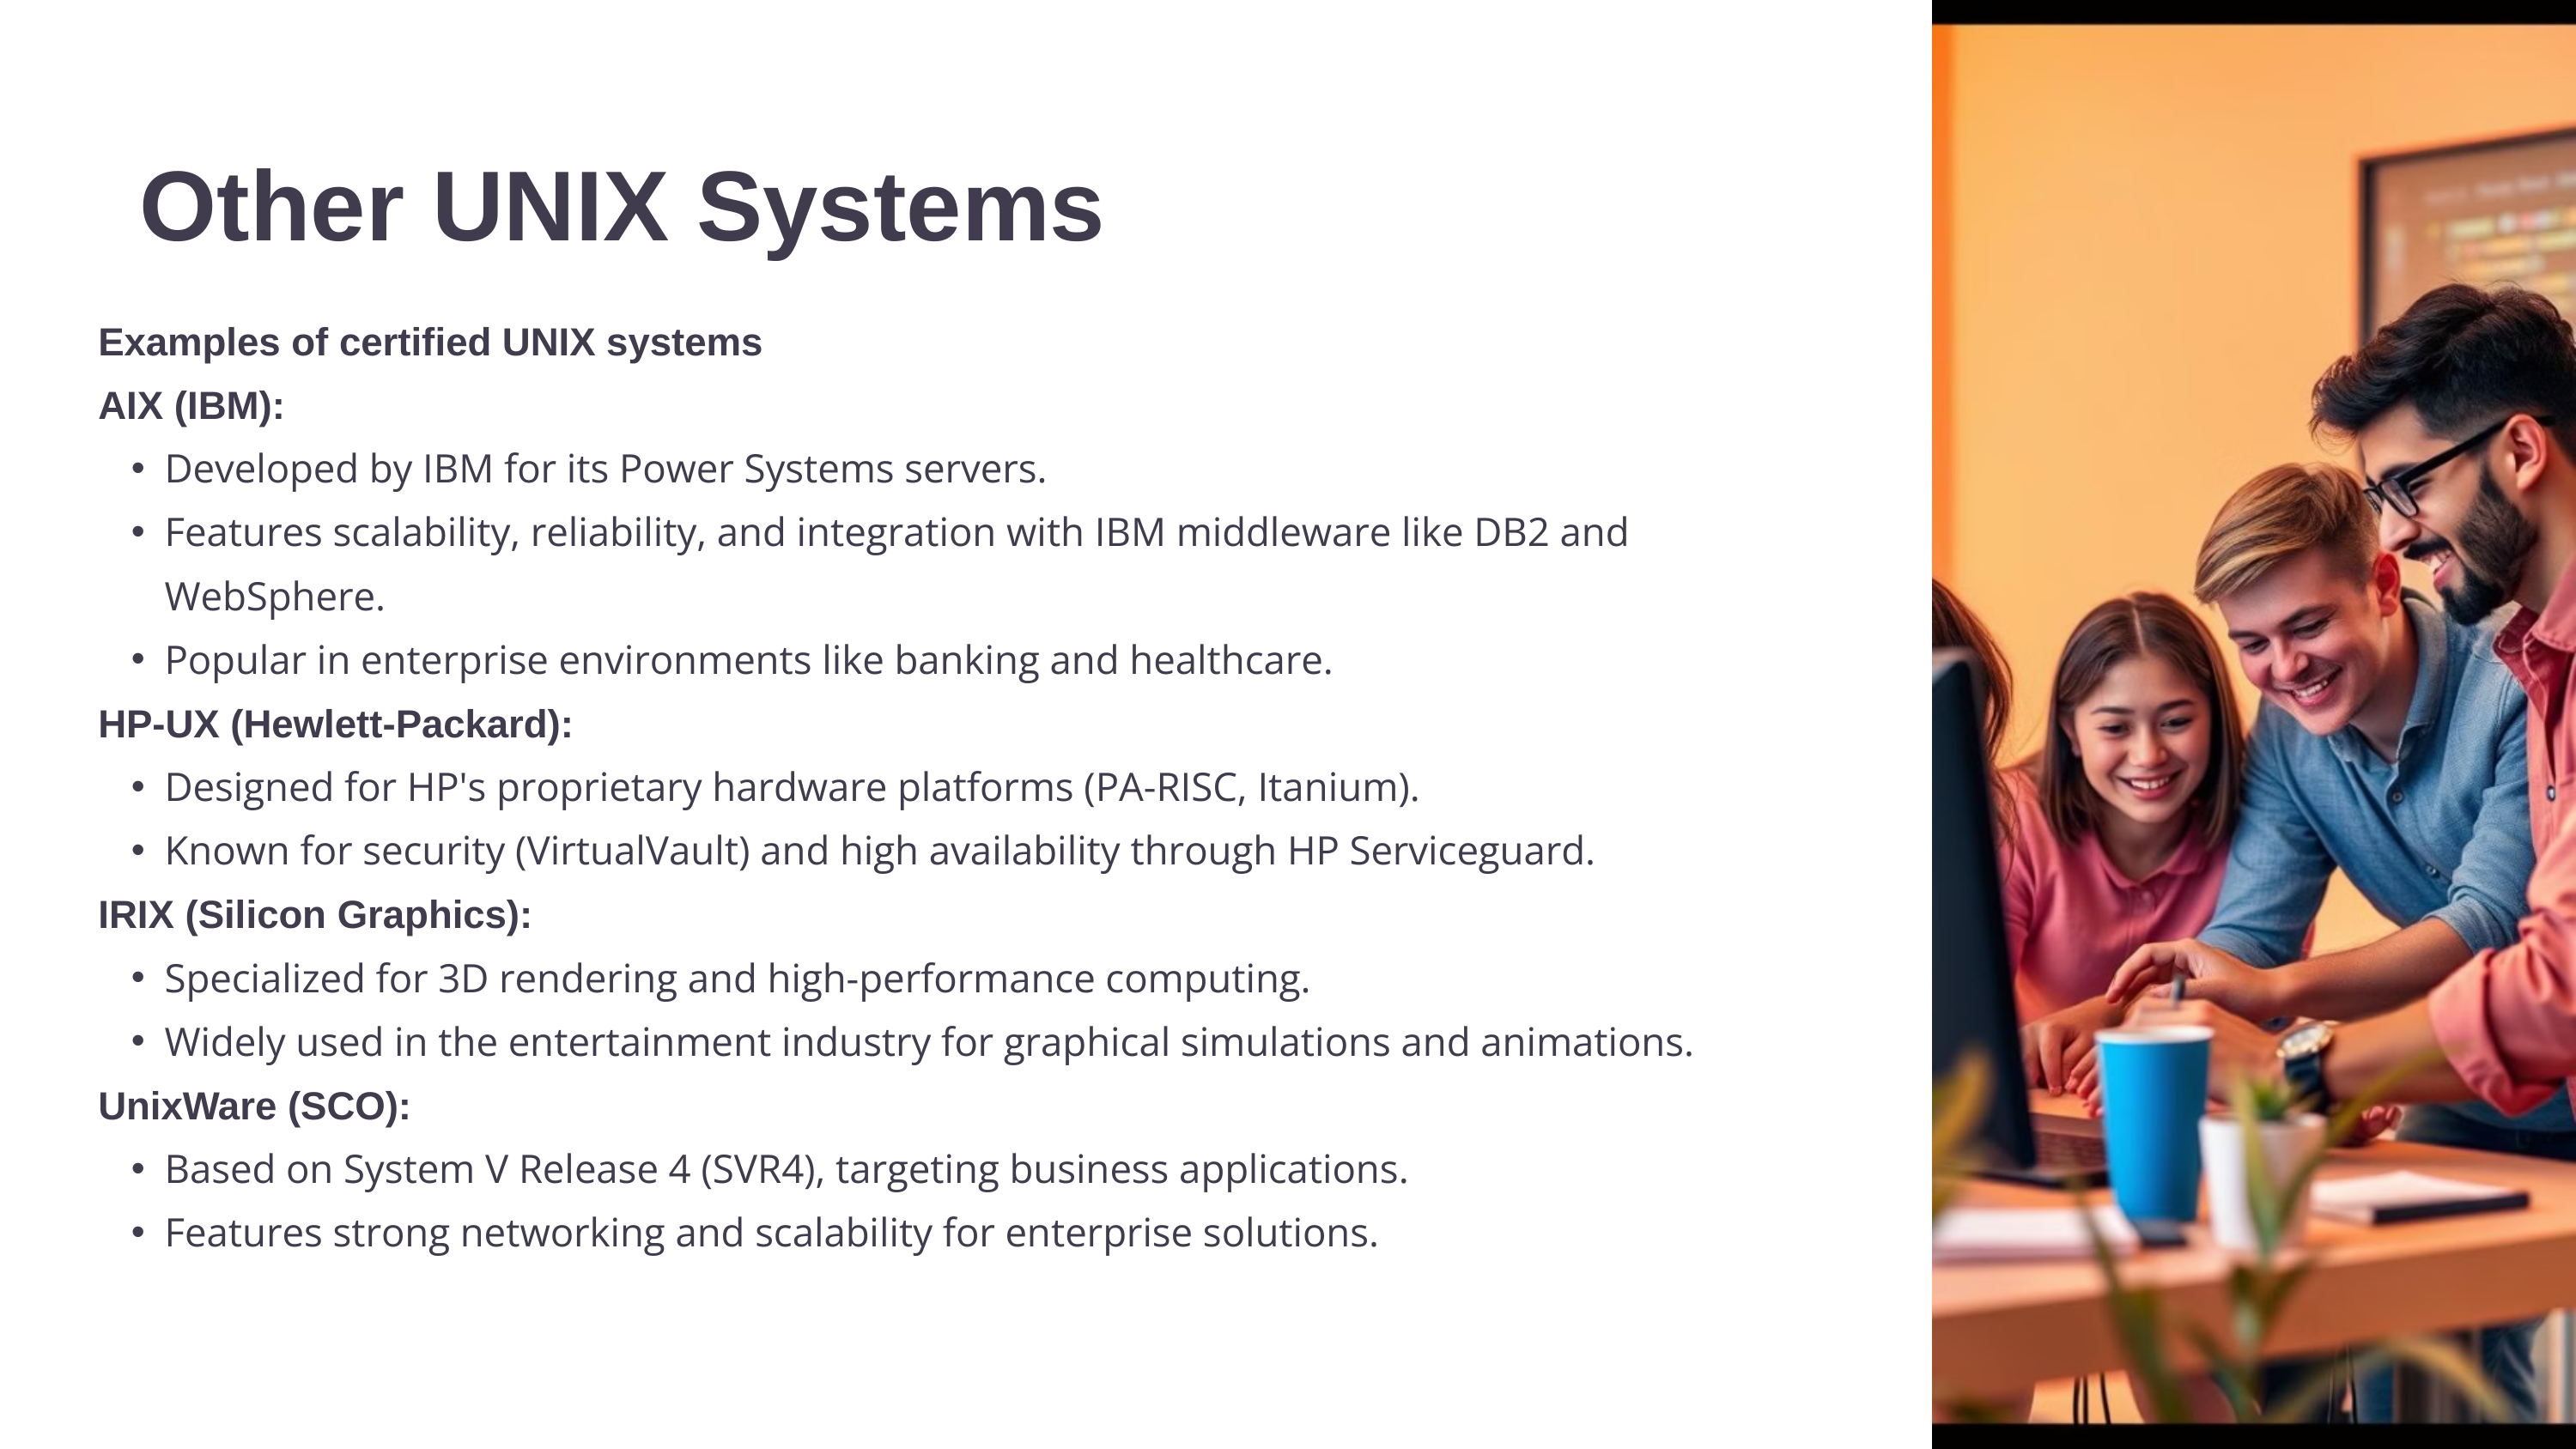

Other UNIX Systems
Examples of certified UNIX systems
AIX (IBM):
Developed by IBM for its Power Systems servers.
Features scalability, reliability, and integration with IBM middleware like DB2 and WebSphere.
Popular in enterprise environments like banking and healthcare.
HP-UX (Hewlett-Packard):
Designed for HP's proprietary hardware platforms (PA-RISC, Itanium).
Known for security (VirtualVault) and high availability through HP Serviceguard.
IRIX (Silicon Graphics):
Specialized for 3D rendering and high-performance computing.
Widely used in the entertainment industry for graphical simulations and animations.
UnixWare (SCO):
Based on System V Release 4 (SVR4), targeting business applications.
Features strong networking and scalability for enterprise solutions.